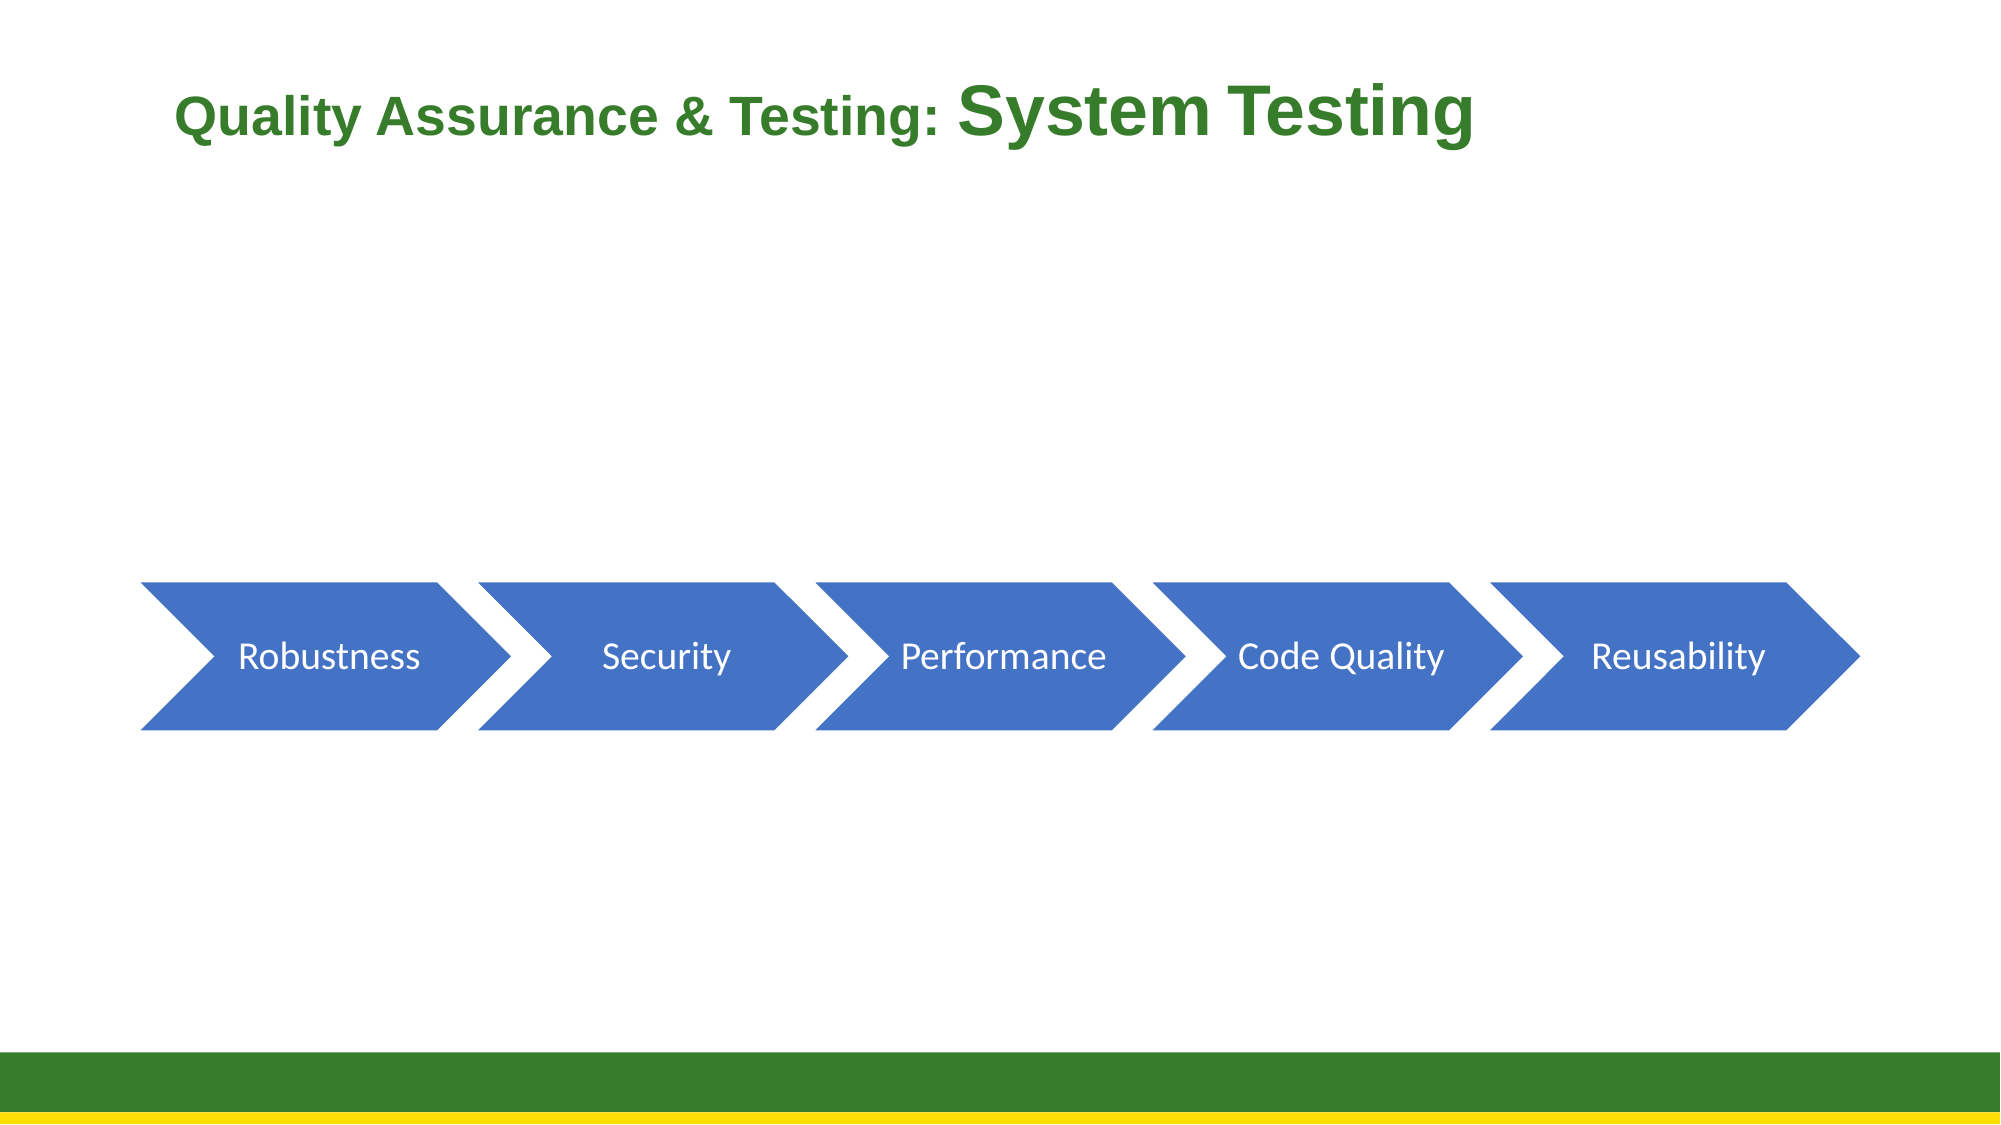

# Quality Assurance & Testing: System Testing
Robustness
Security
Performance
Code Quality
Reusability
19.12.2019
Capstone Project 2019 – IOS team
20